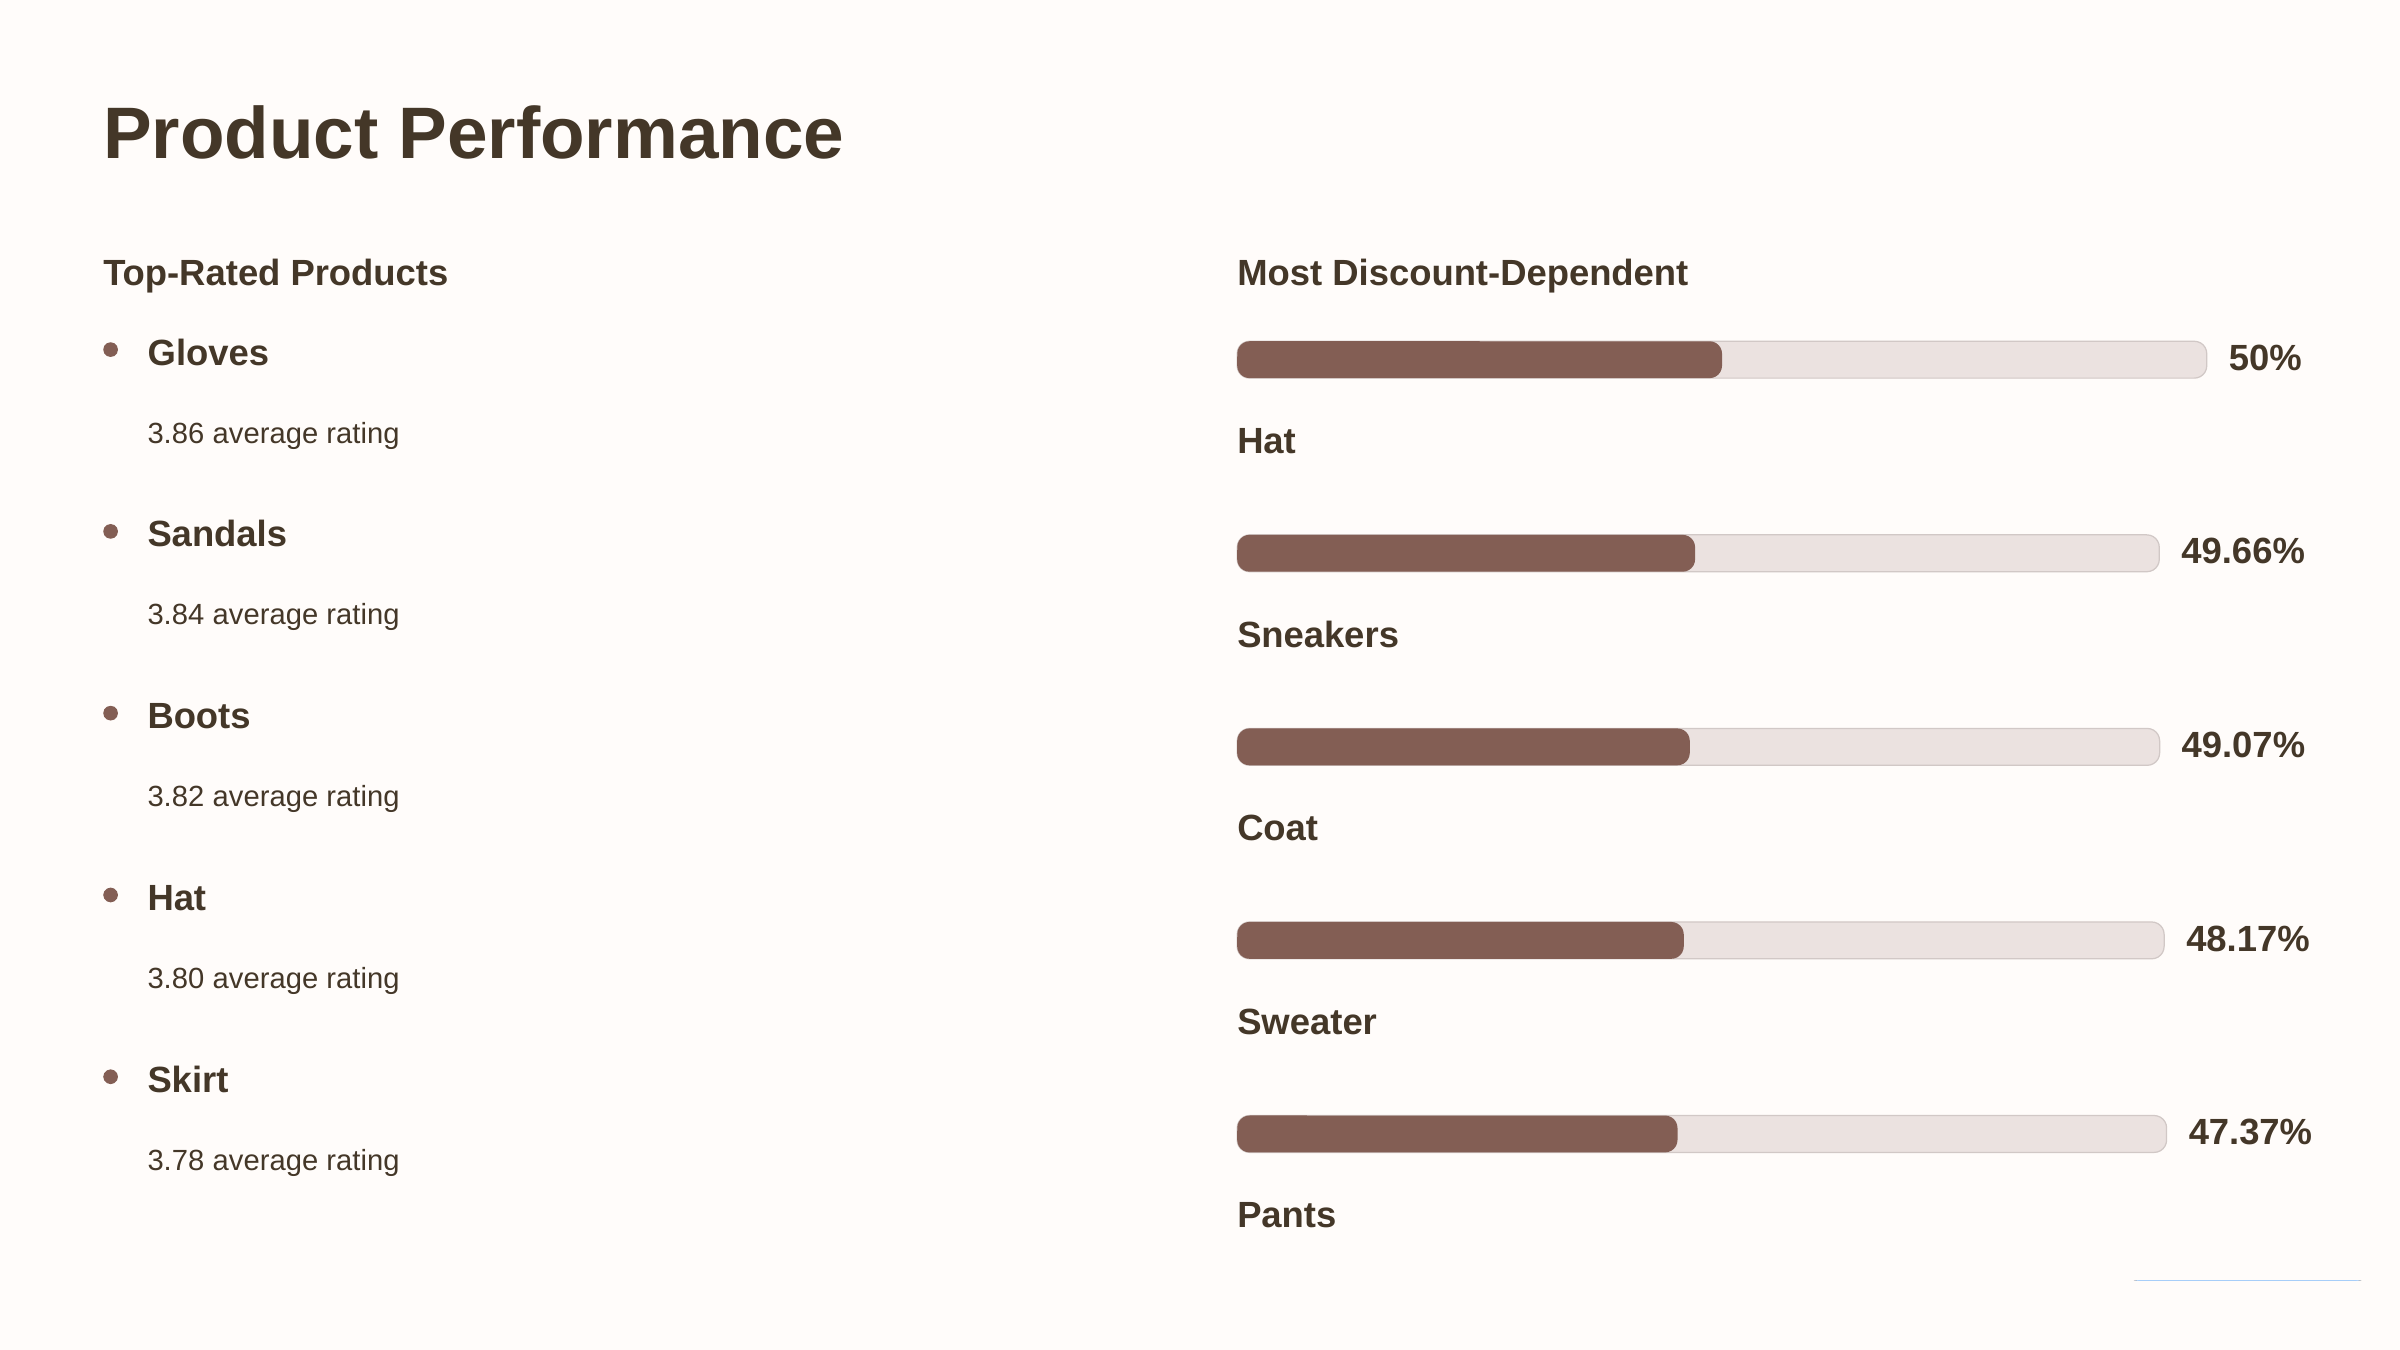

Product Performance
Top-Rated Products
Most Discount-Dependent
Gloves

50%

3.86 average rating
Hat
Sandals

49.66%
3.84 average rating
Sneakers
Boots

49.07%
3.82 average rating
Coat
Hat

48.17%
3.80 average rating
Sweater
Skirt

47.37%
3.78 average rating
Pants